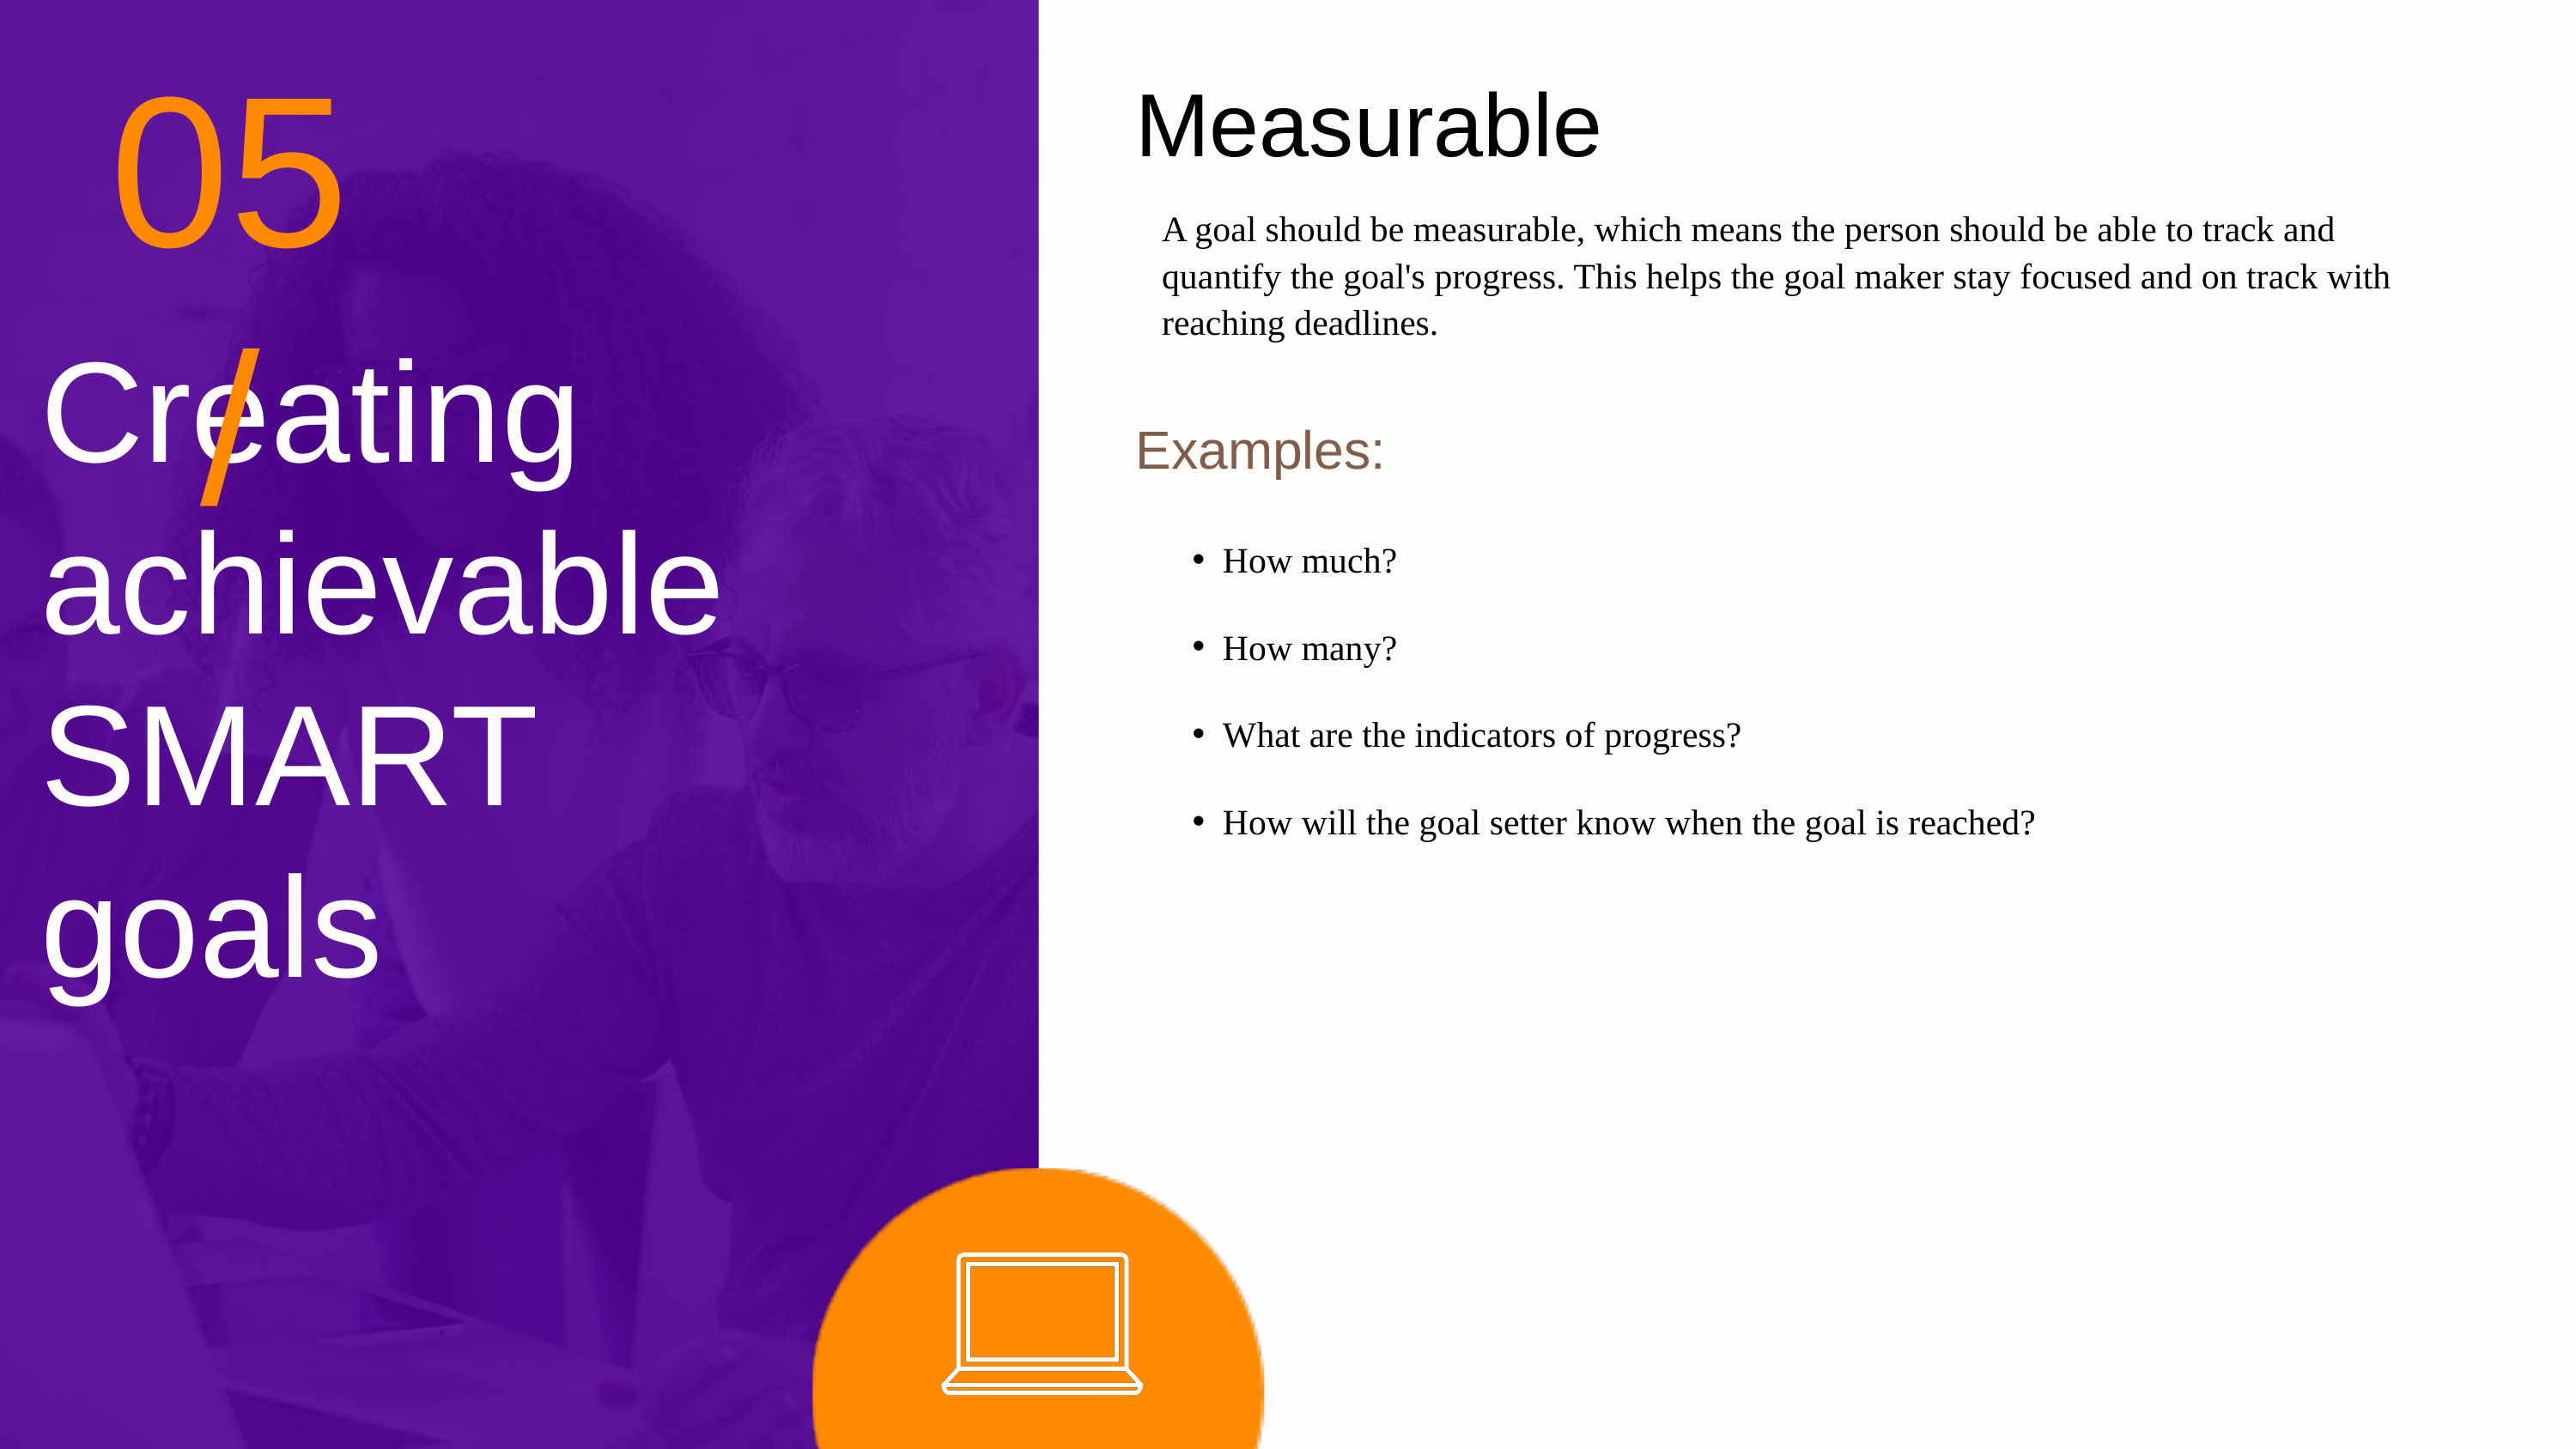

05/
Measurable
A goal should be measurable, which means the person should be able to track and quantify the goal's progress. This helps the goal maker stay focused and on track with reaching deadlines.
Creating achievable SMART goals

Examples:
How much?
How many?
What are the indicators of progress?
How will the goal setter know when the goal is reached?